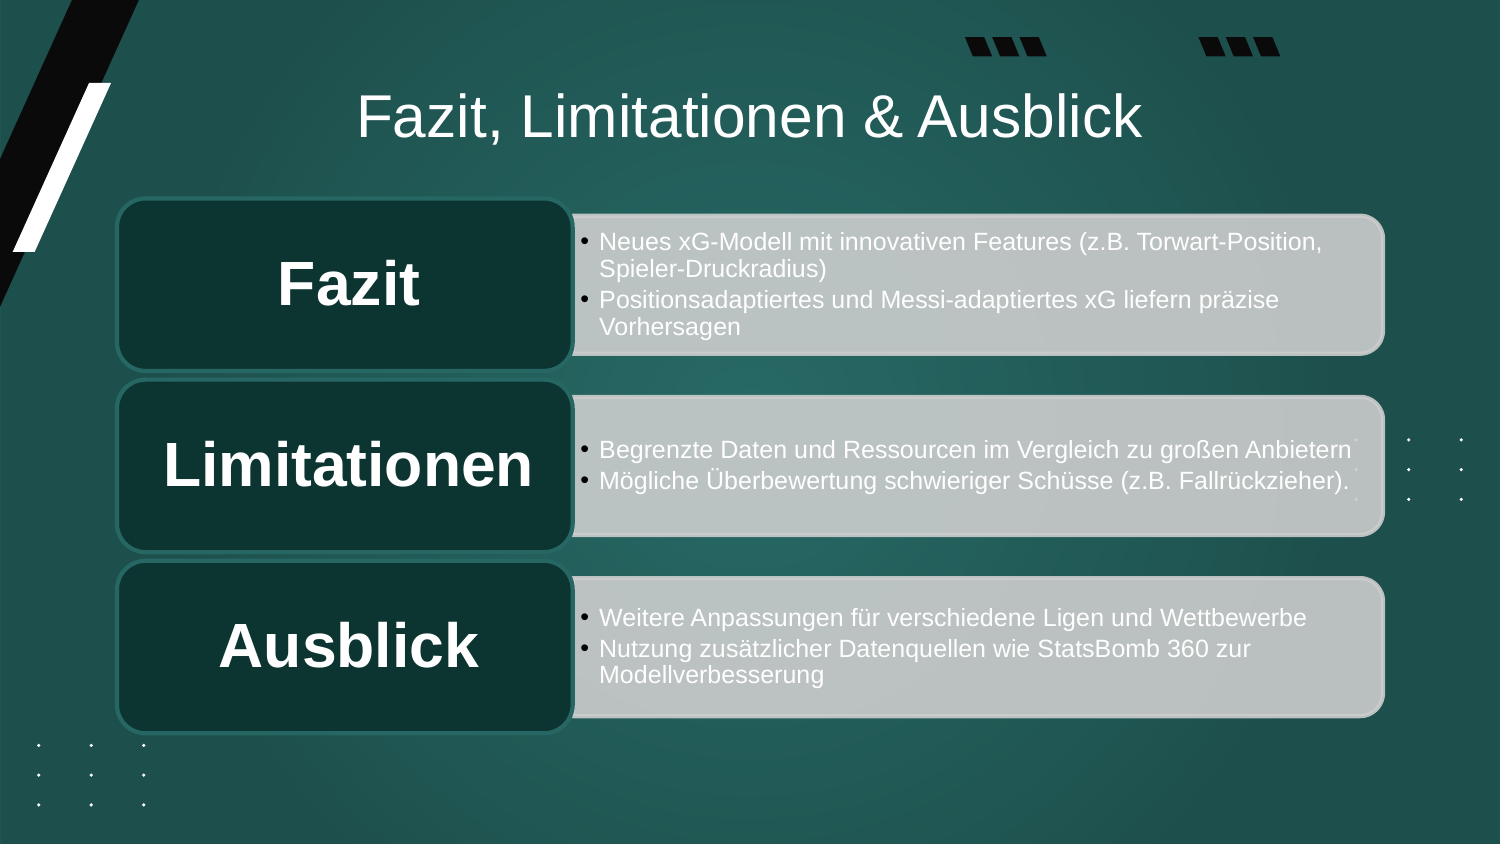

# Fazit, Limitationen & Ausblick
Neues xG-Modell mit innovativen Features (z.B. Torwart-Position, Spieler-Druckradius)
Positionsadaptiertes und Messi-adaptiertes xG liefern präzise Vorhersagen
Fazit
Begrenzte Daten und Ressourcen im Vergleich zu großen Anbietern
Mögliche Überbewertung schwieriger Schüsse (z.B. Fallrückzieher).
Limitationen
Weitere Anpassungen für verschiedene Ligen und Wettbewerbe
Nutzung zusätzlicher Datenquellen wie StatsBomb 360 zur Modellverbesserung
Ausblick